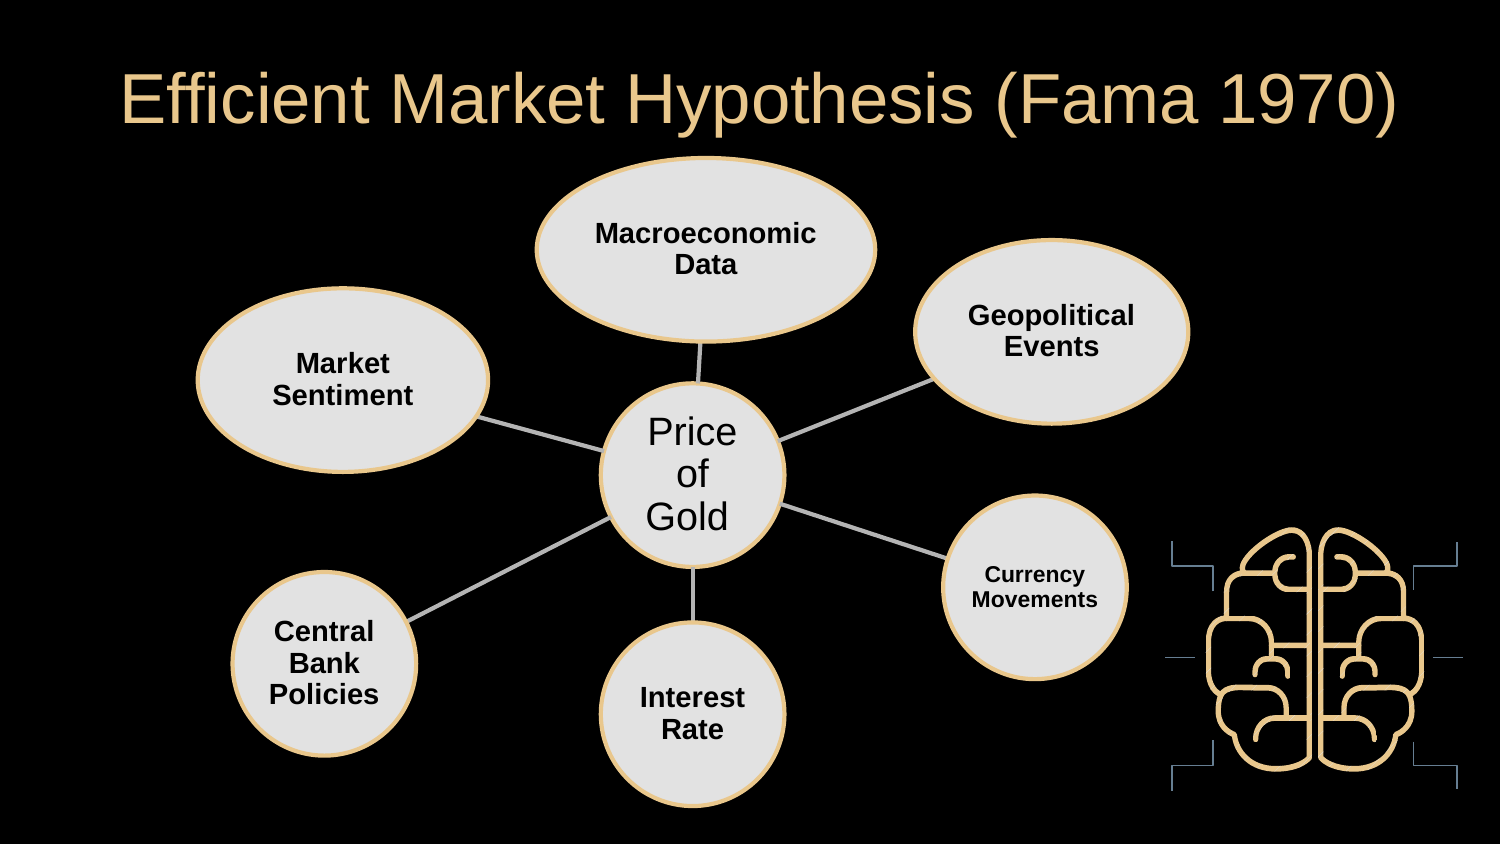

# Efficient Market Hypothesis (Fama 1970)
Price of Gold

Macroeconomic Data

Geopolitical Events

Currency Movements

Interest Rate

Central Bank Policies

Market Sentiment